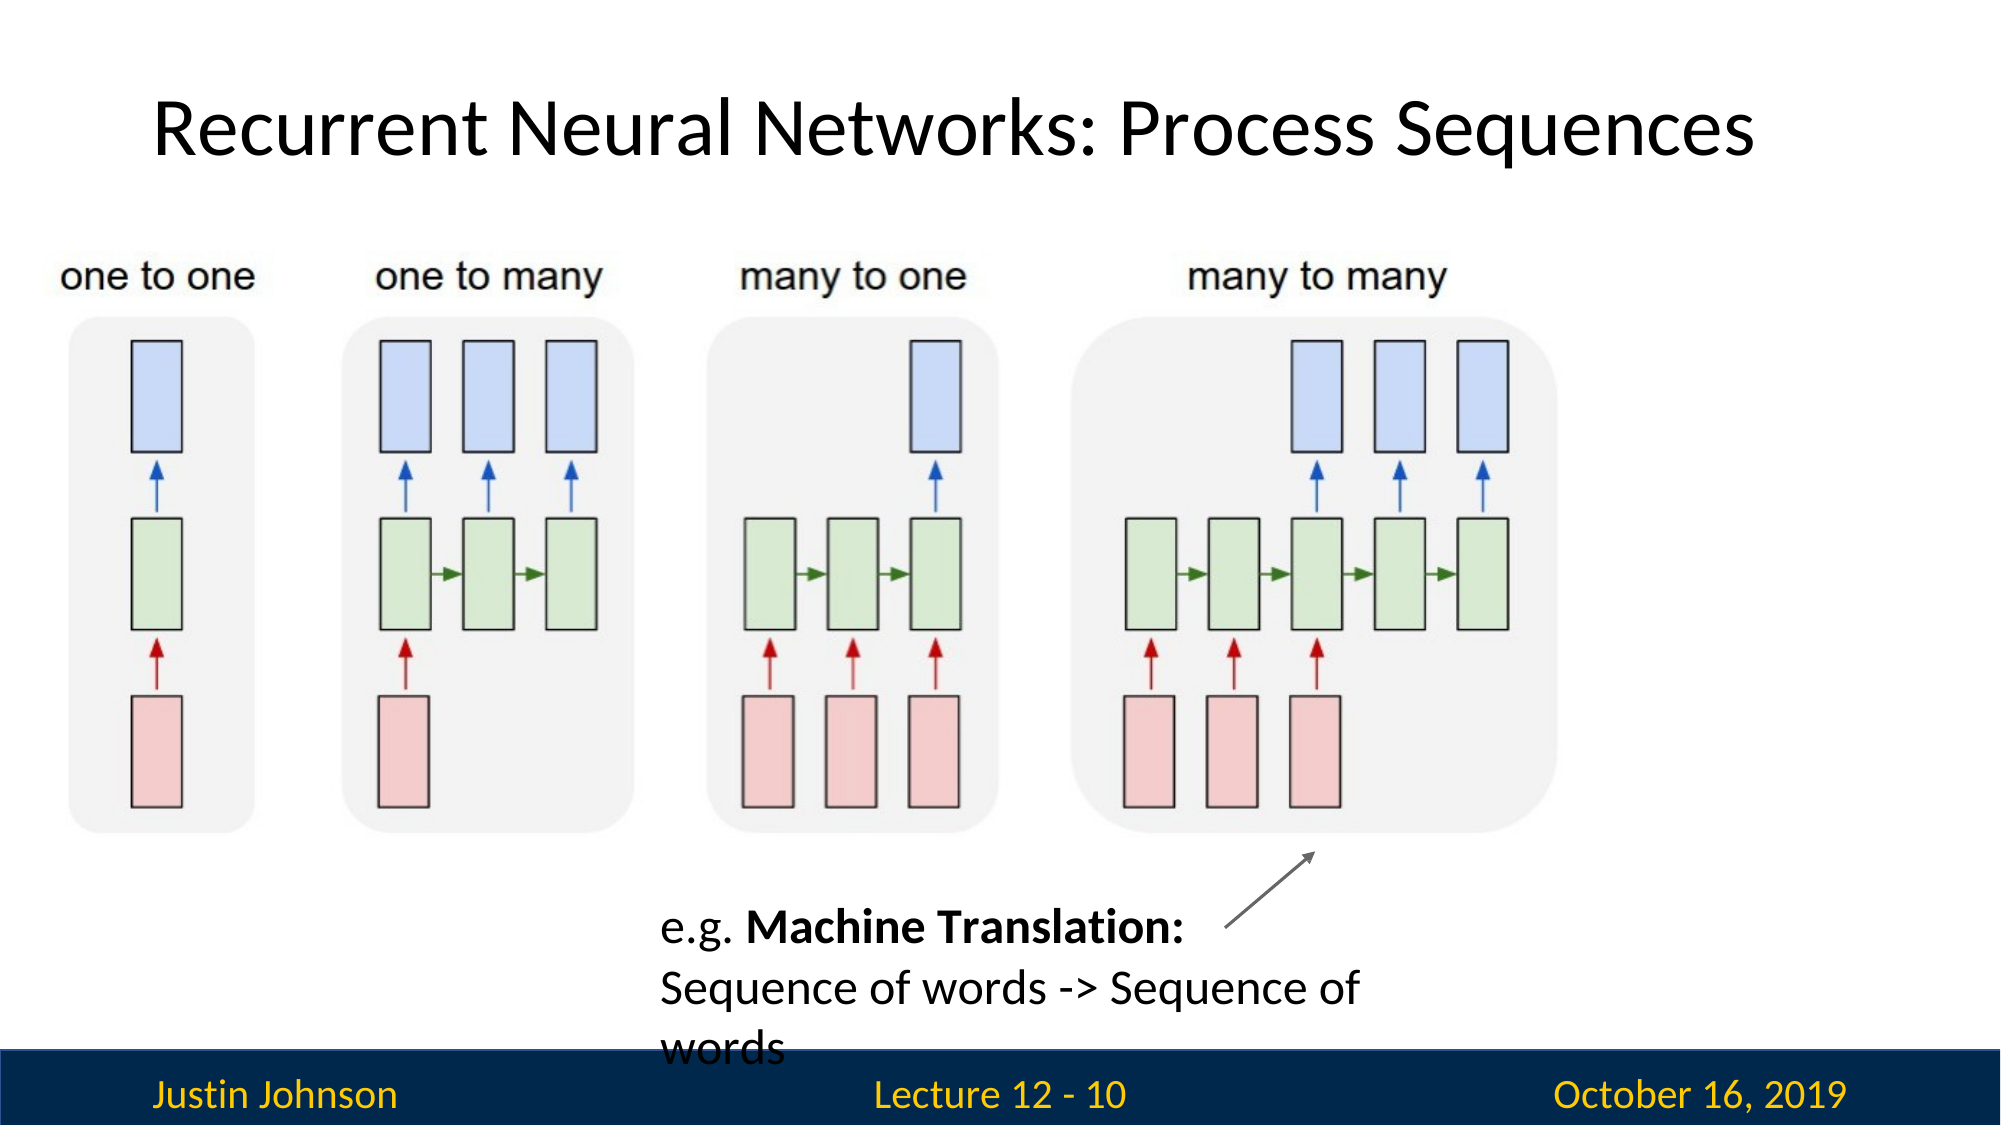

# Recurrent Neural Networks: Process Sequences

e.g. Machine Translation:
Sequence of words -> Sequence of words
Justin Johnson
October 16, 2019
Lecture 12 - 10